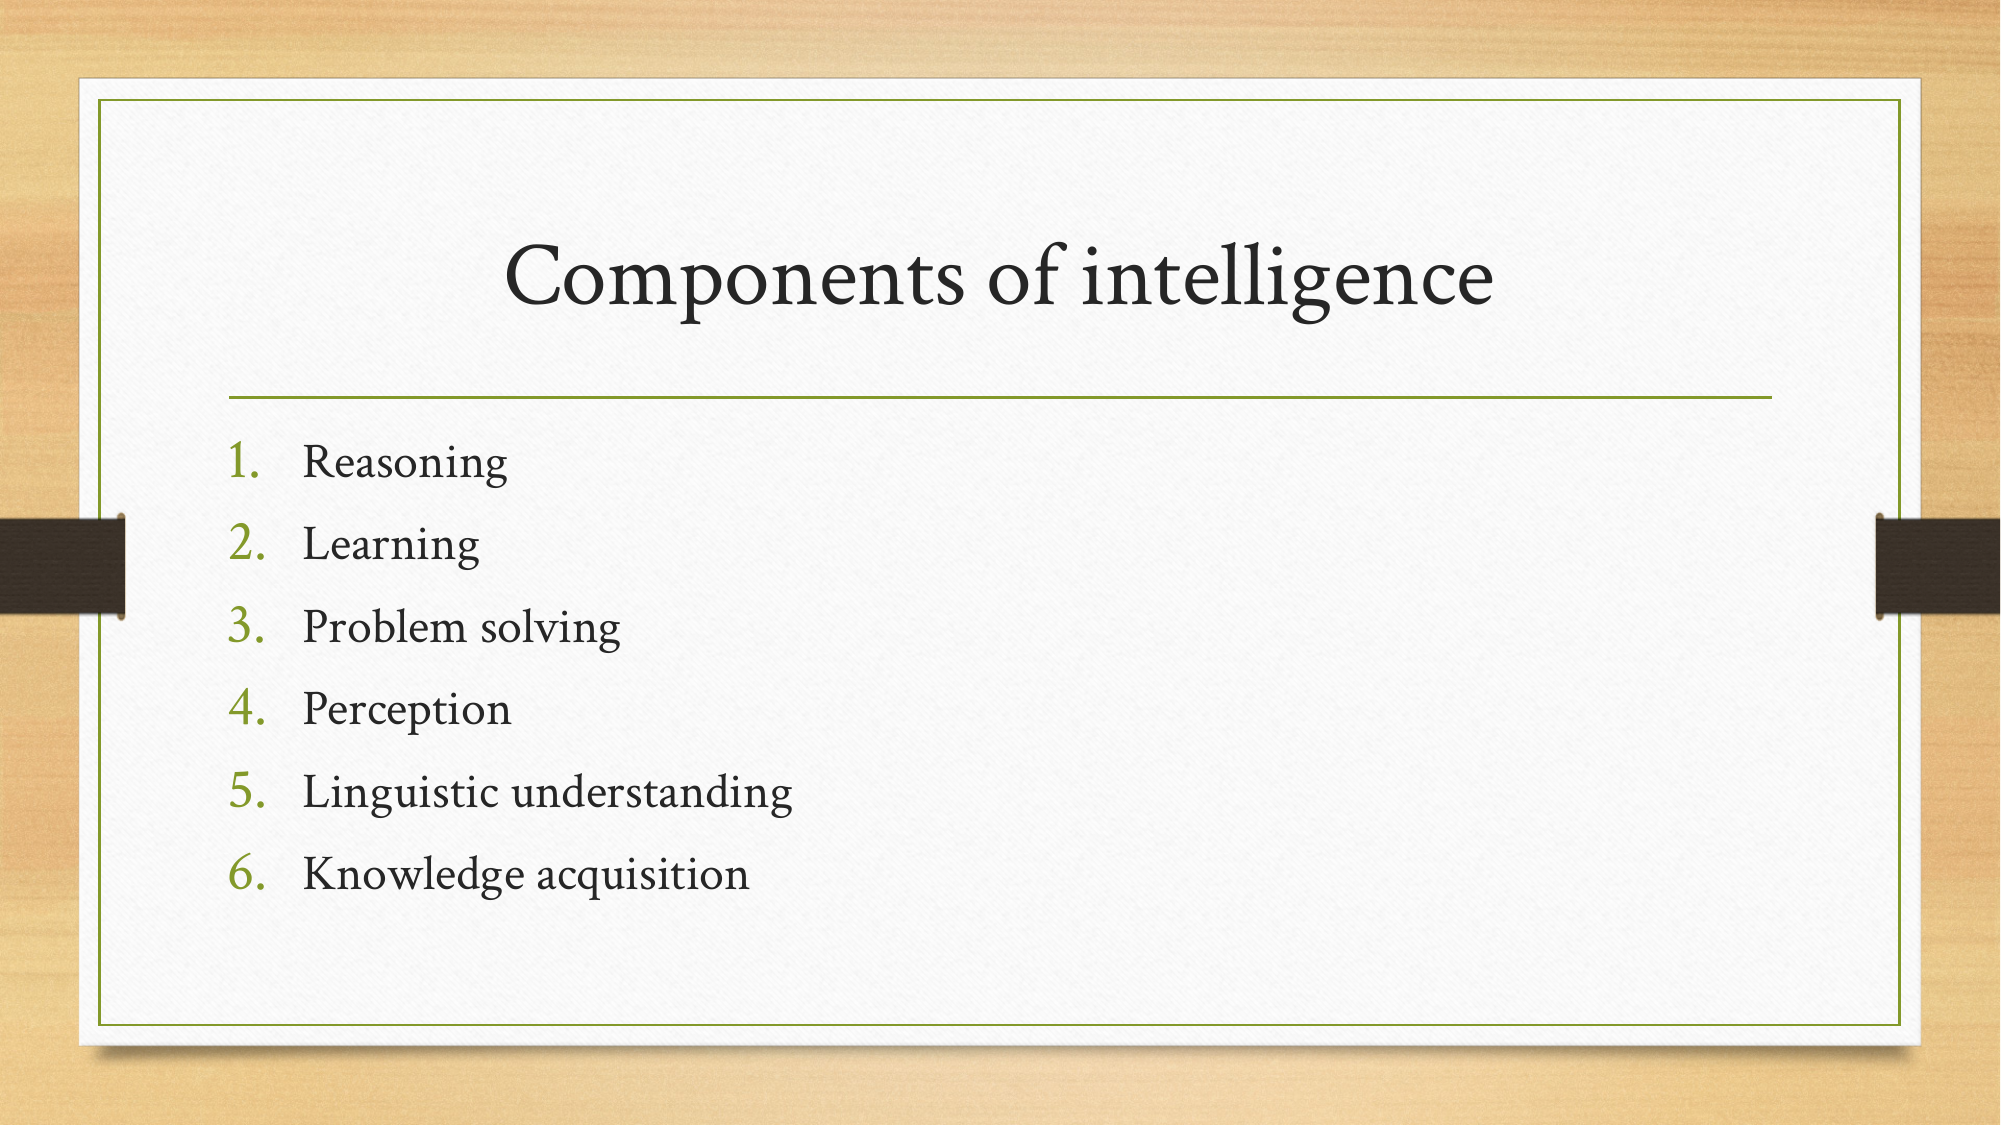

# Components of intelligence
Reasoning
Learning
Problem solving
Perception
Linguistic understanding
Knowledge acquisition